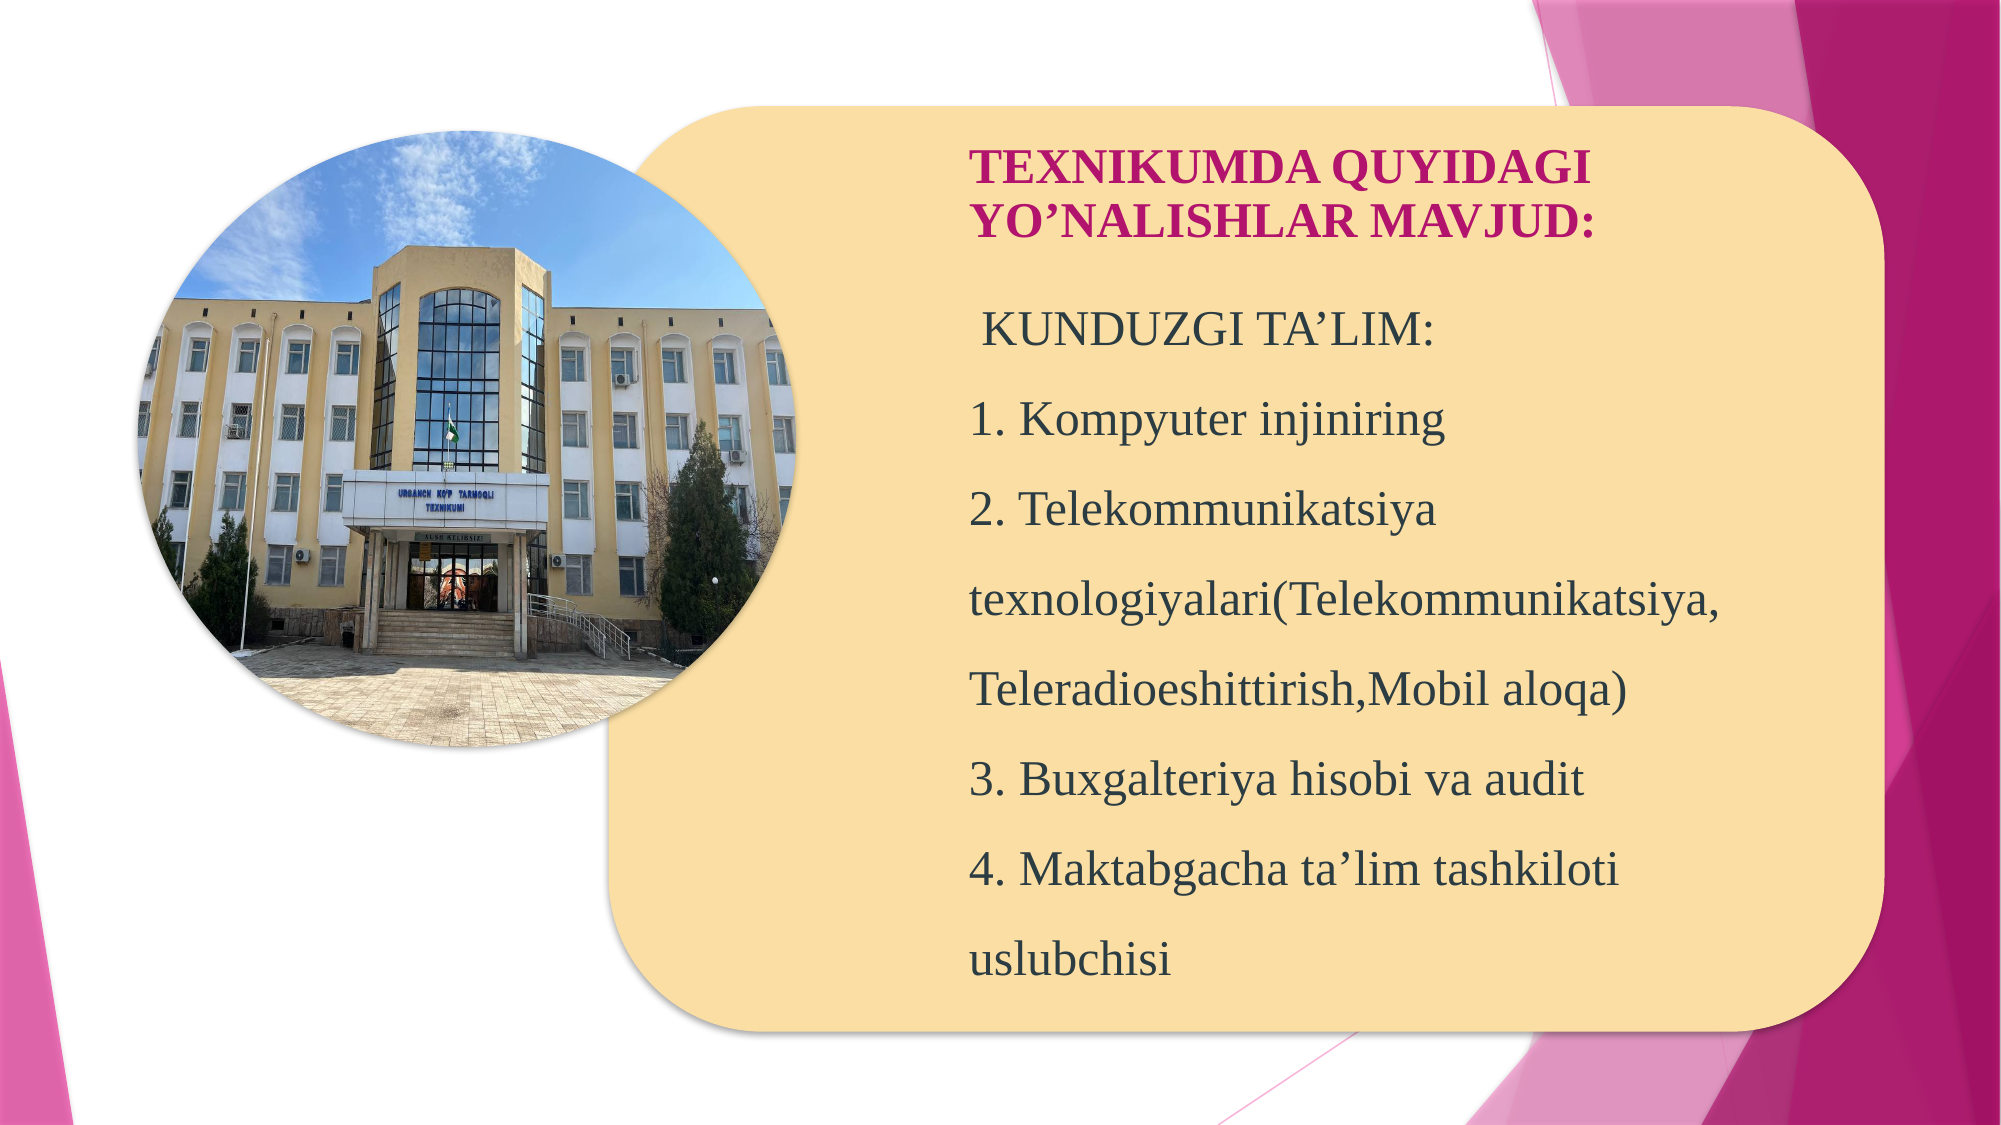

TEXNIKUMDA QUYIDAGI YO’NALISHLAR MAVJUD:
 KUNDUZGI TA’LIM:
1. Kompyuter injiniring
2. Telekommunikatsiya texnologiyalari(Telekommunikatsiya, Teleradioeshittirish,Mobil aloqa)
3. Buxgalteriya hisobi va audit
4. Maktabgacha ta’lim tashkiloti uslubchisi